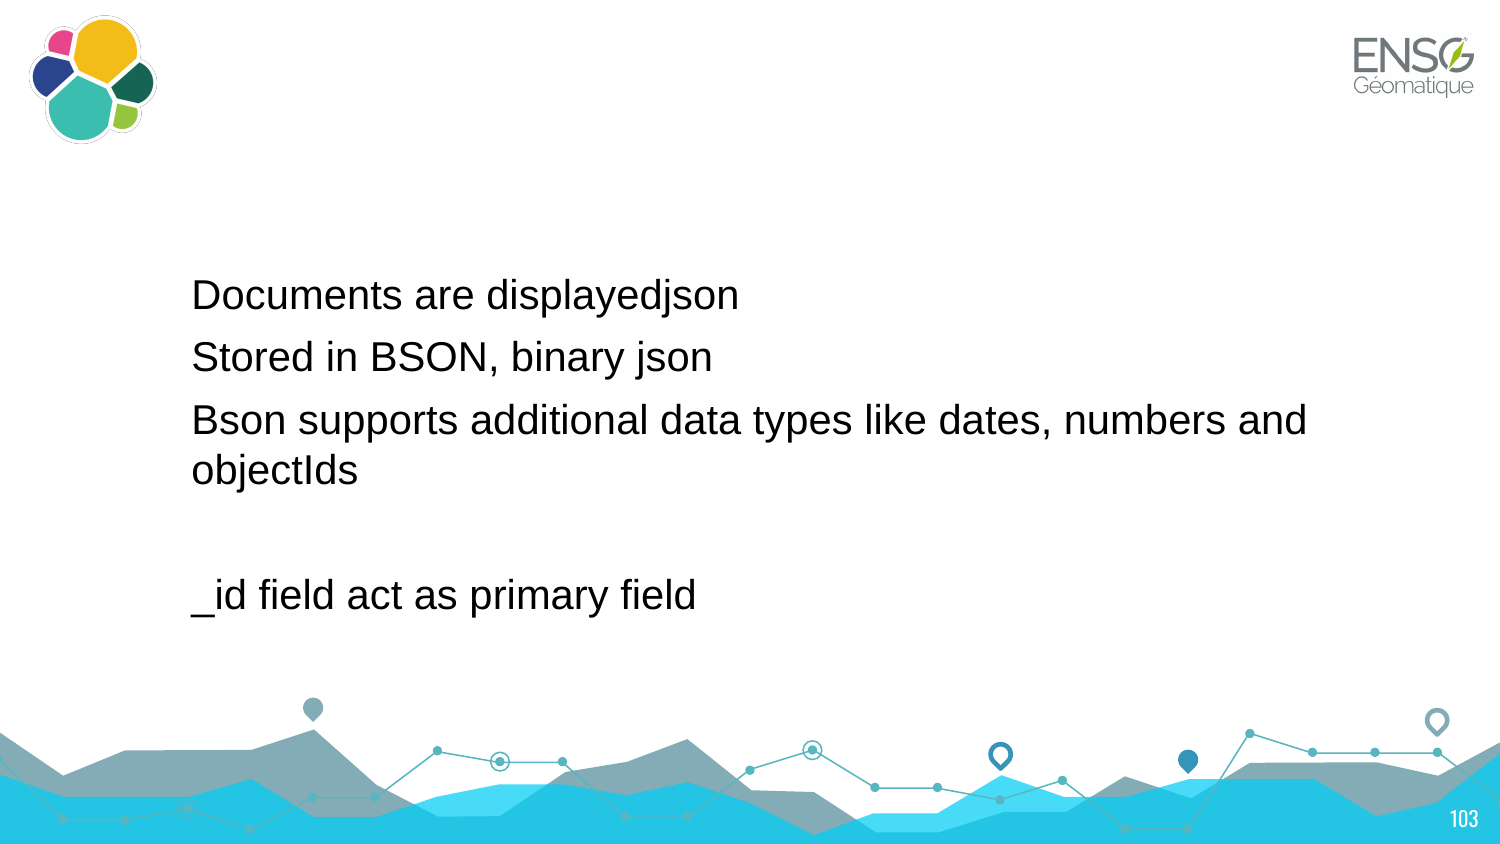

#
Documents are displayedjson
Stored in BSON, binary json
Bson supports additional data types like dates, numbers and objectIds

_id field act as primary field

103